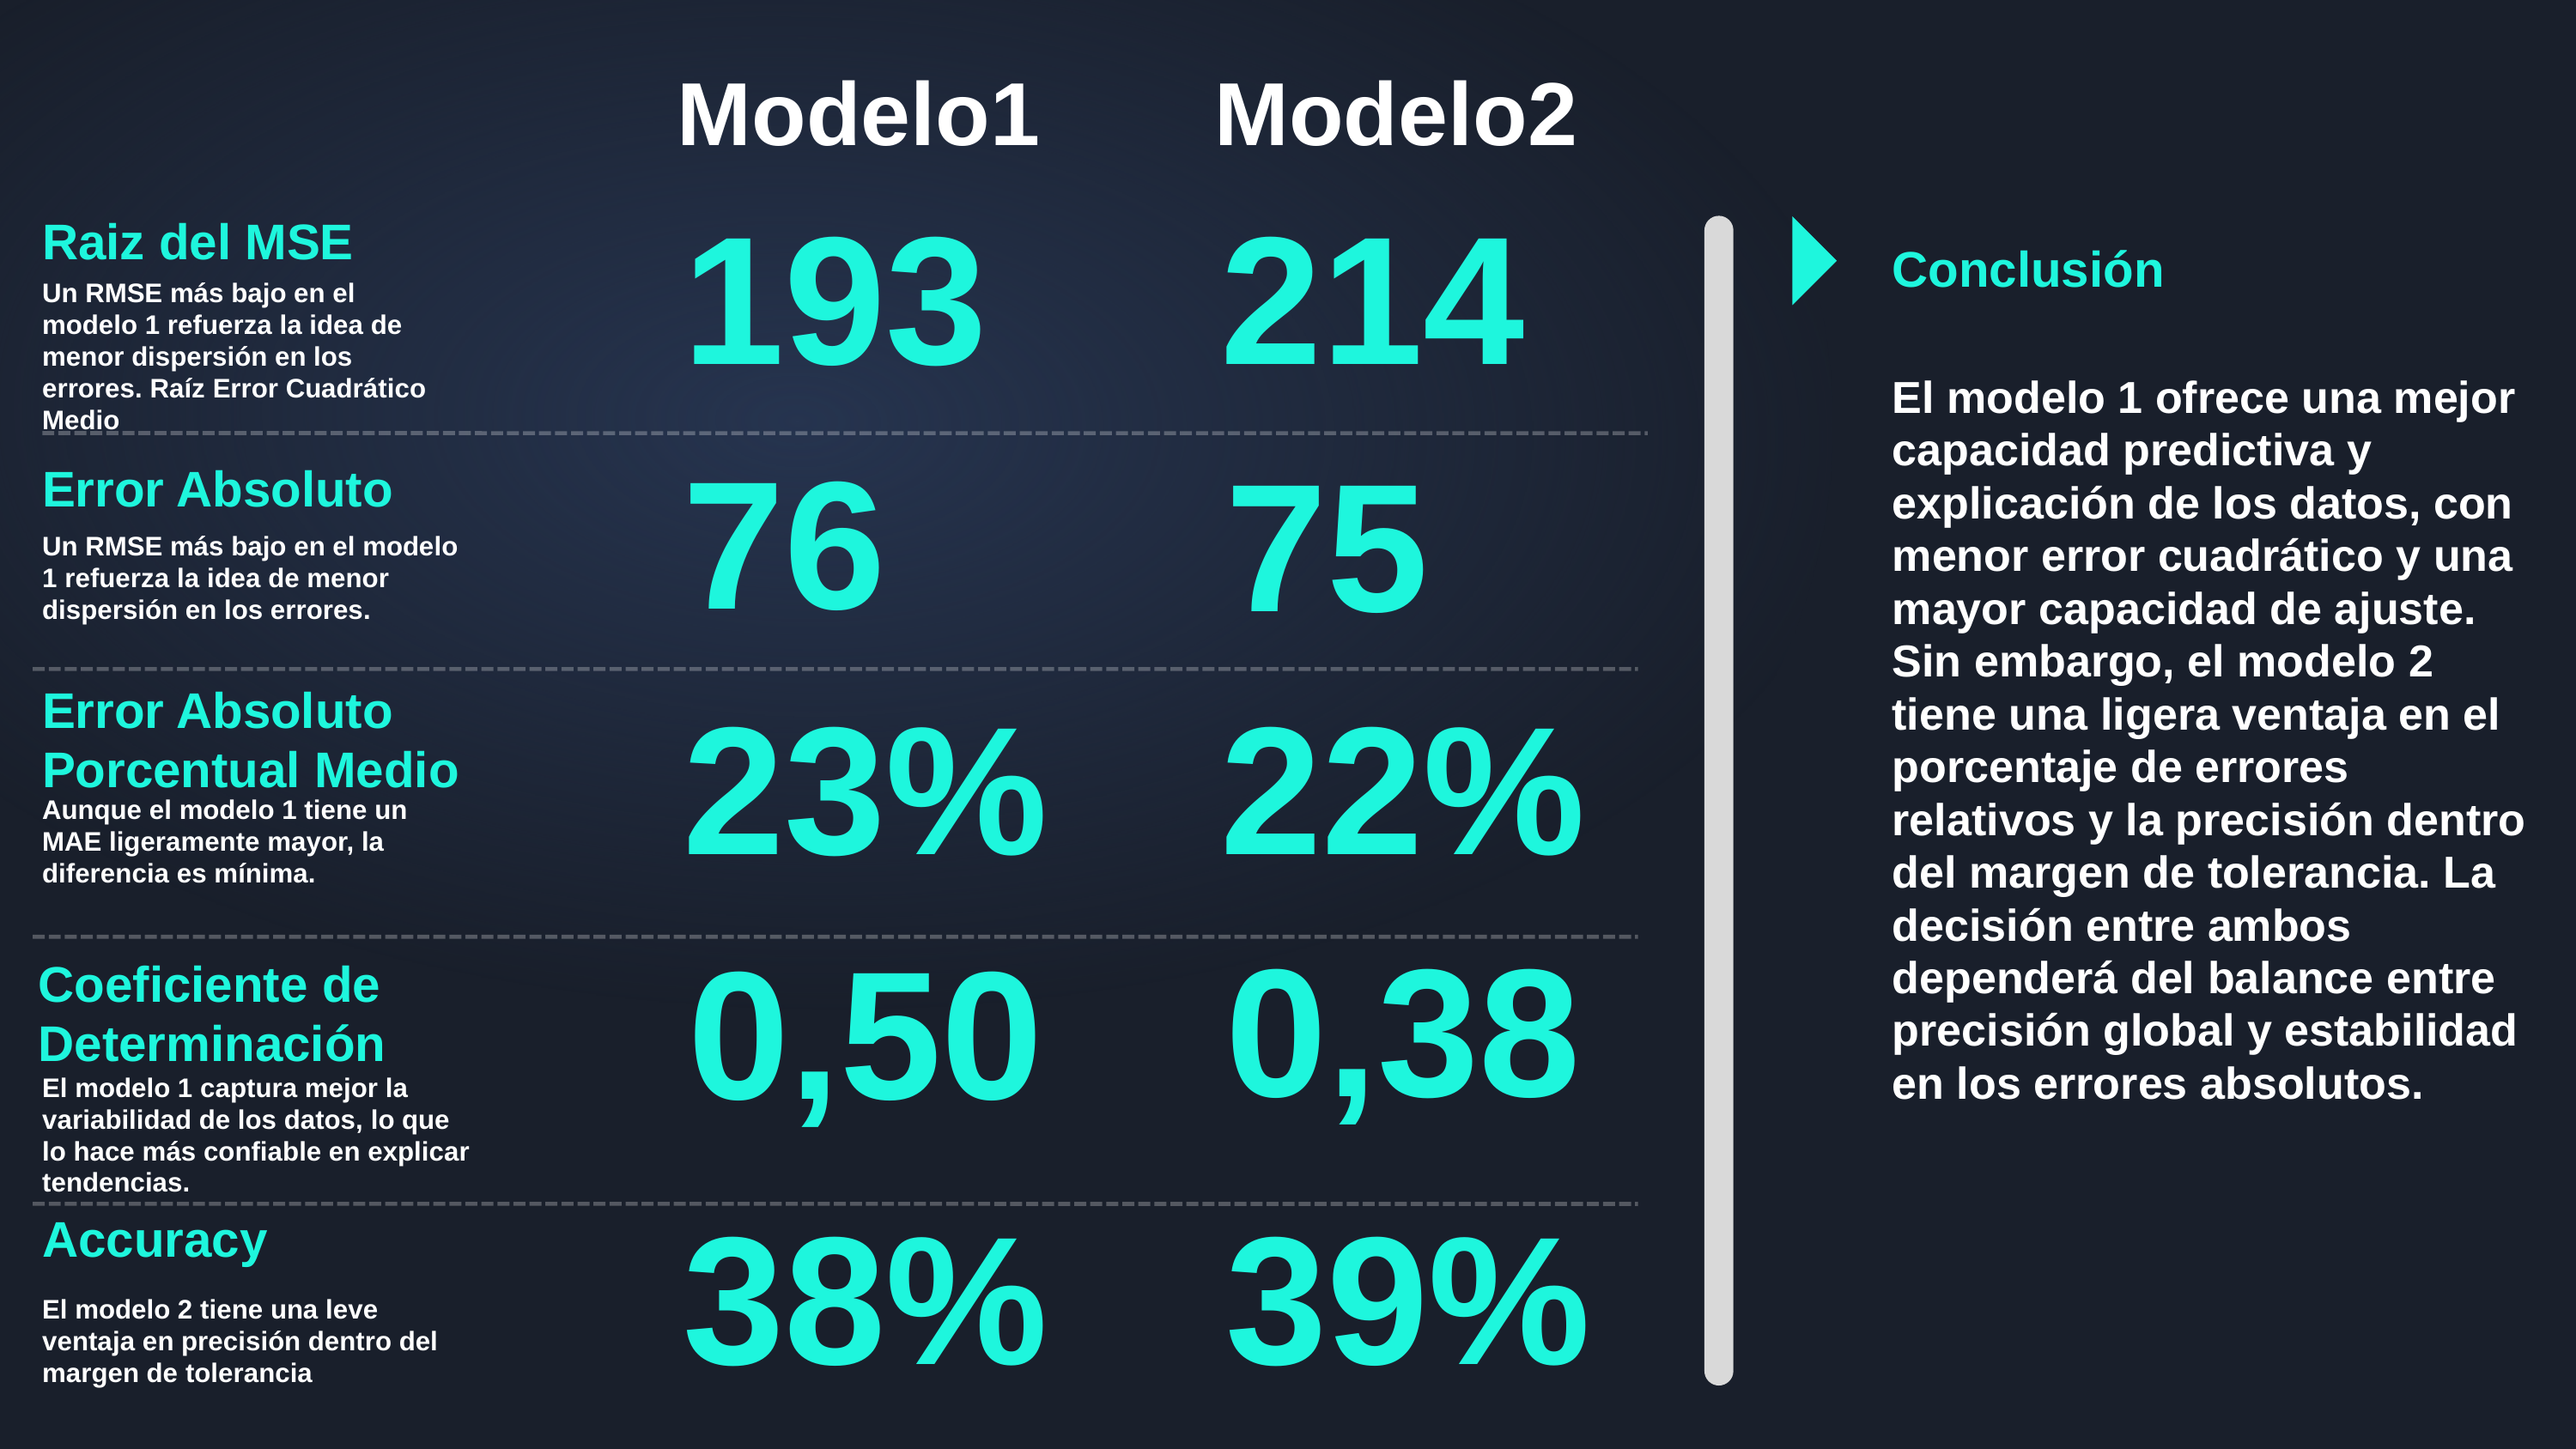

Modelo1
Modelo2
193
214
Raiz del MSE

Conclusión
Un RMSE más bajo en el modelo 1 refuerza la idea de menor dispersión en los errores. Raíz Error Cuadrático Medio
El modelo 1 ofrece una mejor capacidad predictiva y explicación de los datos, con menor error cuadrático y una mayor capacidad de ajuste. Sin embargo, el modelo 2 tiene una ligera ventaja en el porcentaje de errores relativos y la precisión dentro del margen de tolerancia. La decisión entre ambos dependerá del balance entre precisión global y estabilidad en los errores absolutos.

76
75

Error Absoluto
Un RMSE más bajo en el modelo 1 refuerza la idea de menor dispersión en los errores.

23%
22%
Error Absoluto Porcentual Medio
Aunque el modelo 1 tiene un MAE ligeramente mayor, la diferencia es mínima.
0,38
0,50

Coeficiente de Determinación
El modelo 1 captura mejor la variabilidad de los datos, lo que lo hace más confiable en explicar tendencias.
38%
39%

Accuracy
El modelo 2 tiene una leve ventaja en precisión dentro del margen de tolerancia